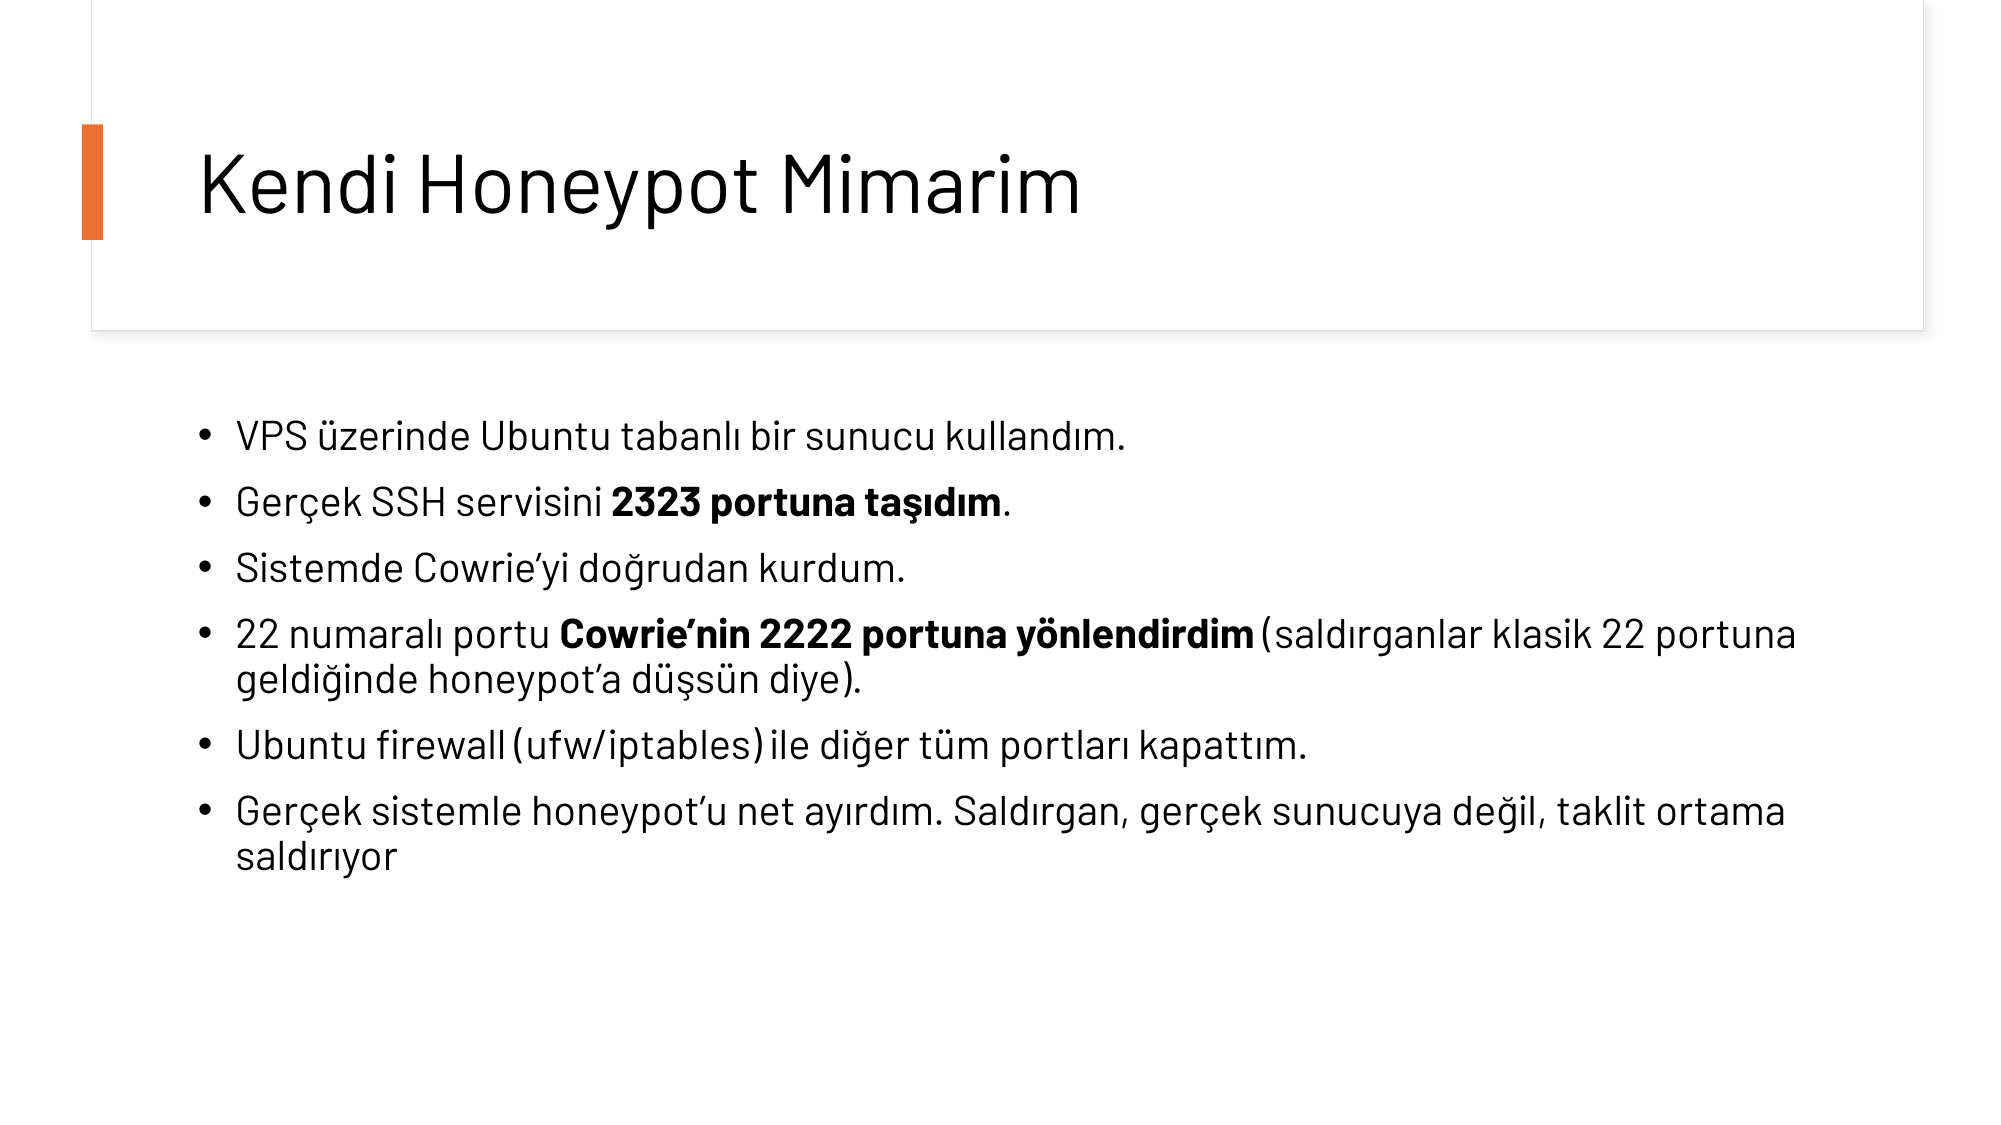

# Kendi Honeypot Mimarim

VPS üzerinde Ubuntu tabanlı bir sunucu kullandım.
Gerçek SSH servisini 2323 portuna taşıdım.
Sistemde Cowrie’yi doğrudan kurdum.
22 numaralı portu Cowrie’nin 2222 portuna yönlendirdim (saldırganlar klasik 22 portuna geldiğinde honeypot’a düşsün diye).
Ubuntu firewall (ufw/iptables) ile diğer tüm portları kapattım.
Gerçek sistemle honeypot’u net ayırdım. Saldırgan, gerçek sunucuya değil, taklit ortama saldırıyor